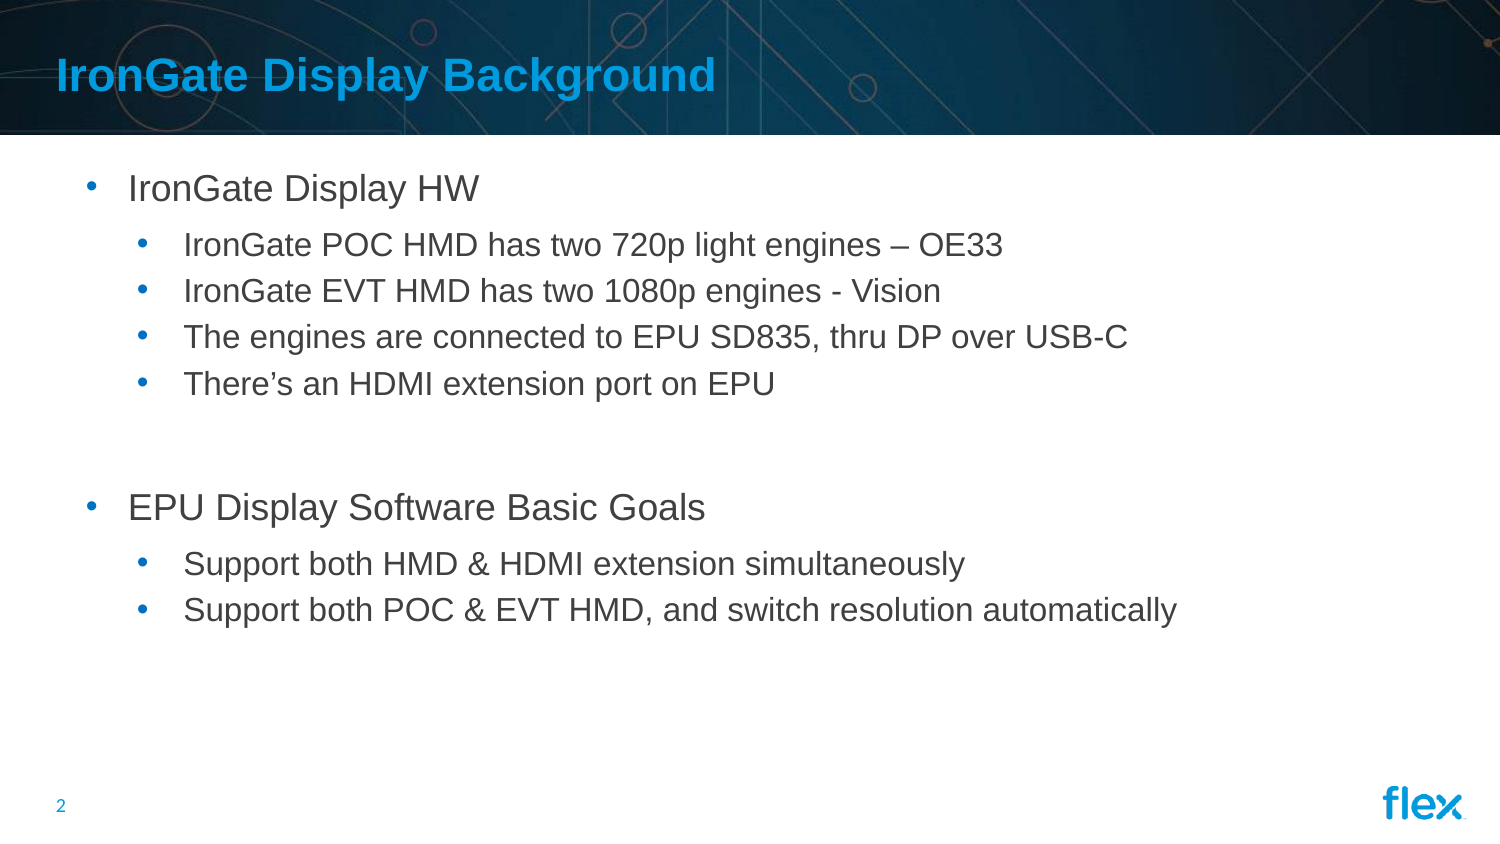

# IronGate Display Background
IronGate Display HW
IronGate POC HMD has two 720p light engines – OE33
IronGate EVT HMD has two 1080p engines - Vision
The engines are connected to EPU SD835, thru DP over USB-C
There’s an HDMI extension port on EPU

EPU Display Software Basic Goals
Support both HMD & HDMI extension simultaneously
Support both POC & EVT HMD, and switch resolution automatically

2